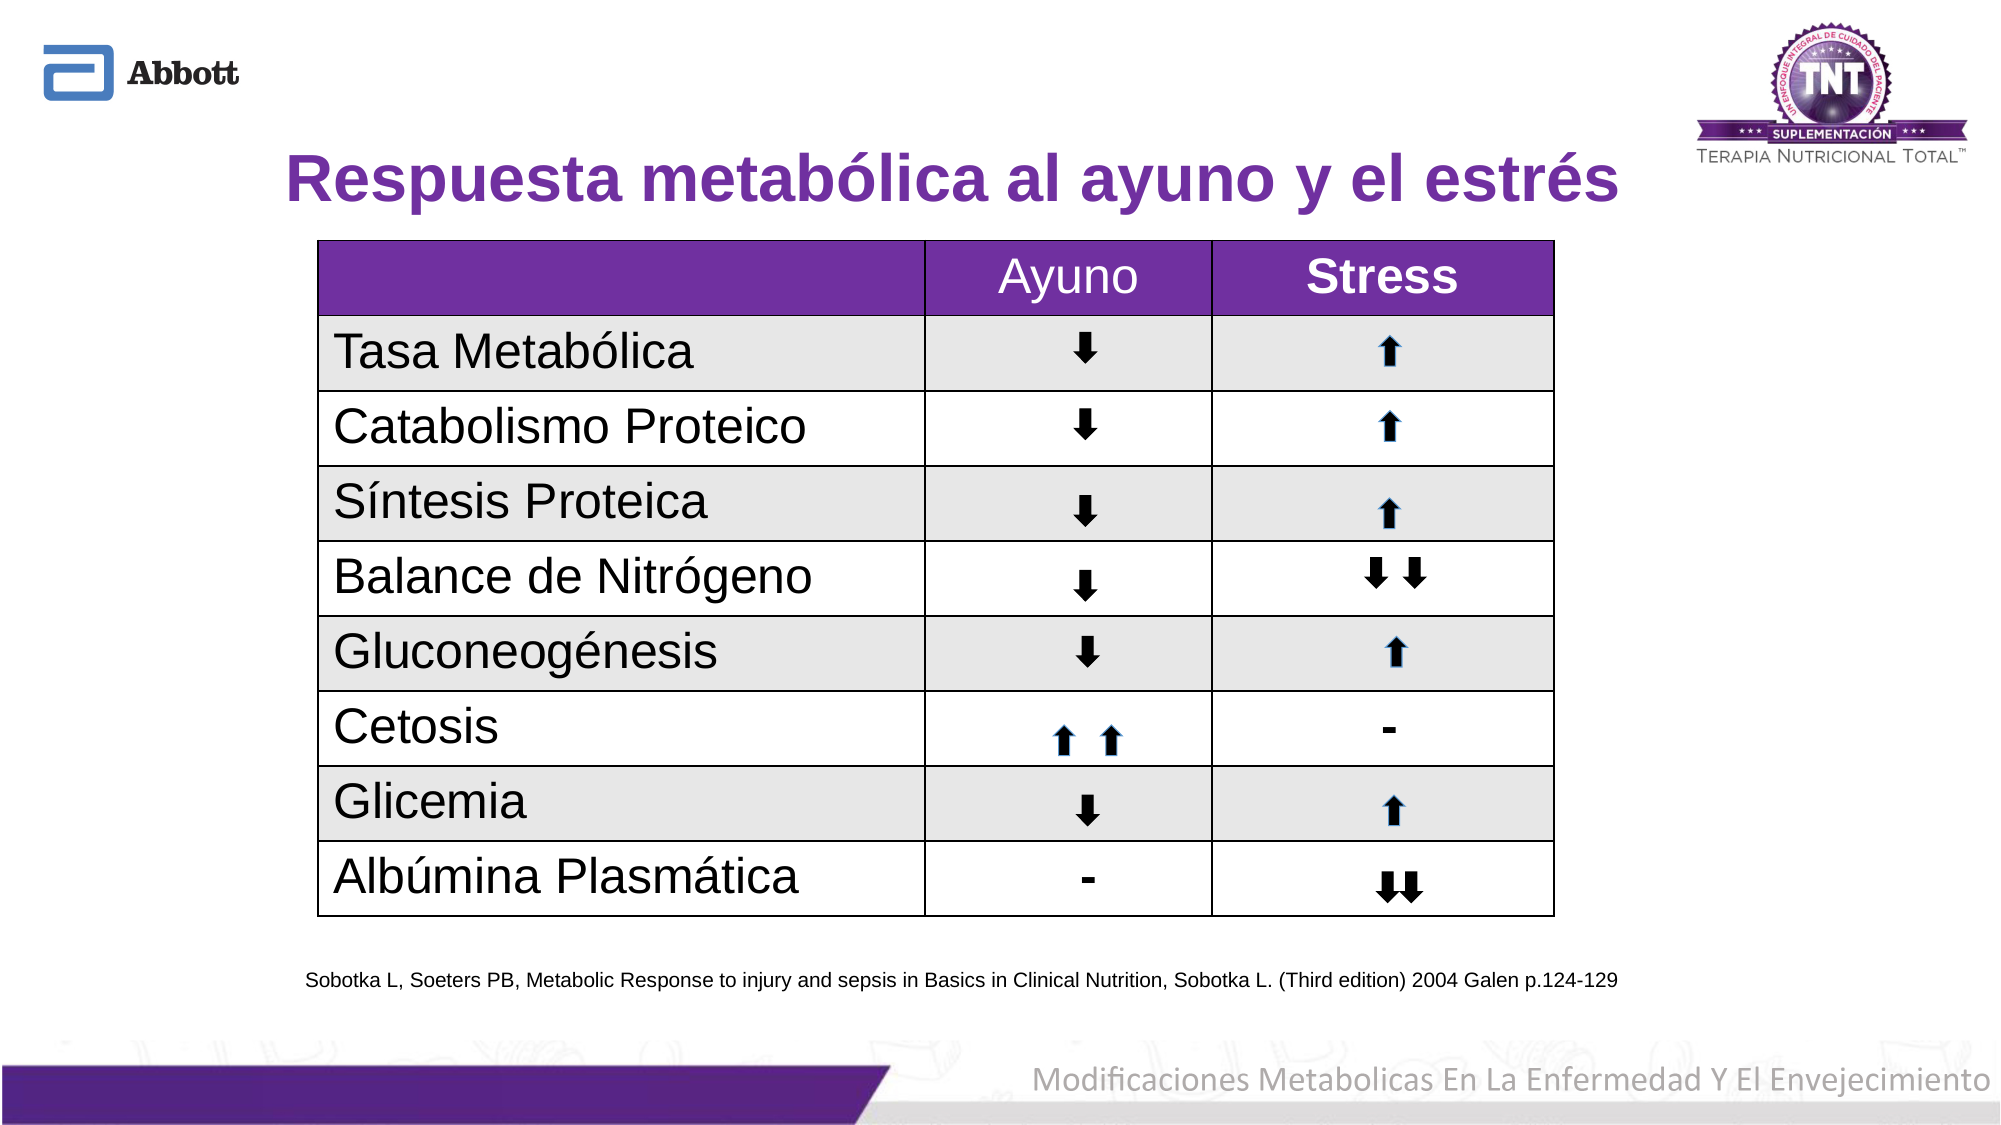

Respuesta metabólica al ayuno y el estrés
|  | Ayuno | Stress |
| --- | --- | --- |
| Tasa Metabólica |  |  |
| Catabolismo Proteico |  |  |
| Síntesis Proteica |  |  |
| Balance de Nitrógeno |  |  |
| Gluconeogénesis |  |  |
| Cetosis |  | - |
| Glicemia |  |  |
| Albúmina Plasmática | - |  |

Sobotka L, Soeters PB, Metabolic Response to injury and sepsis in Basics in Clinical Nutrition, Sobotka L. (Third edition) 2004 Galen p.124-129